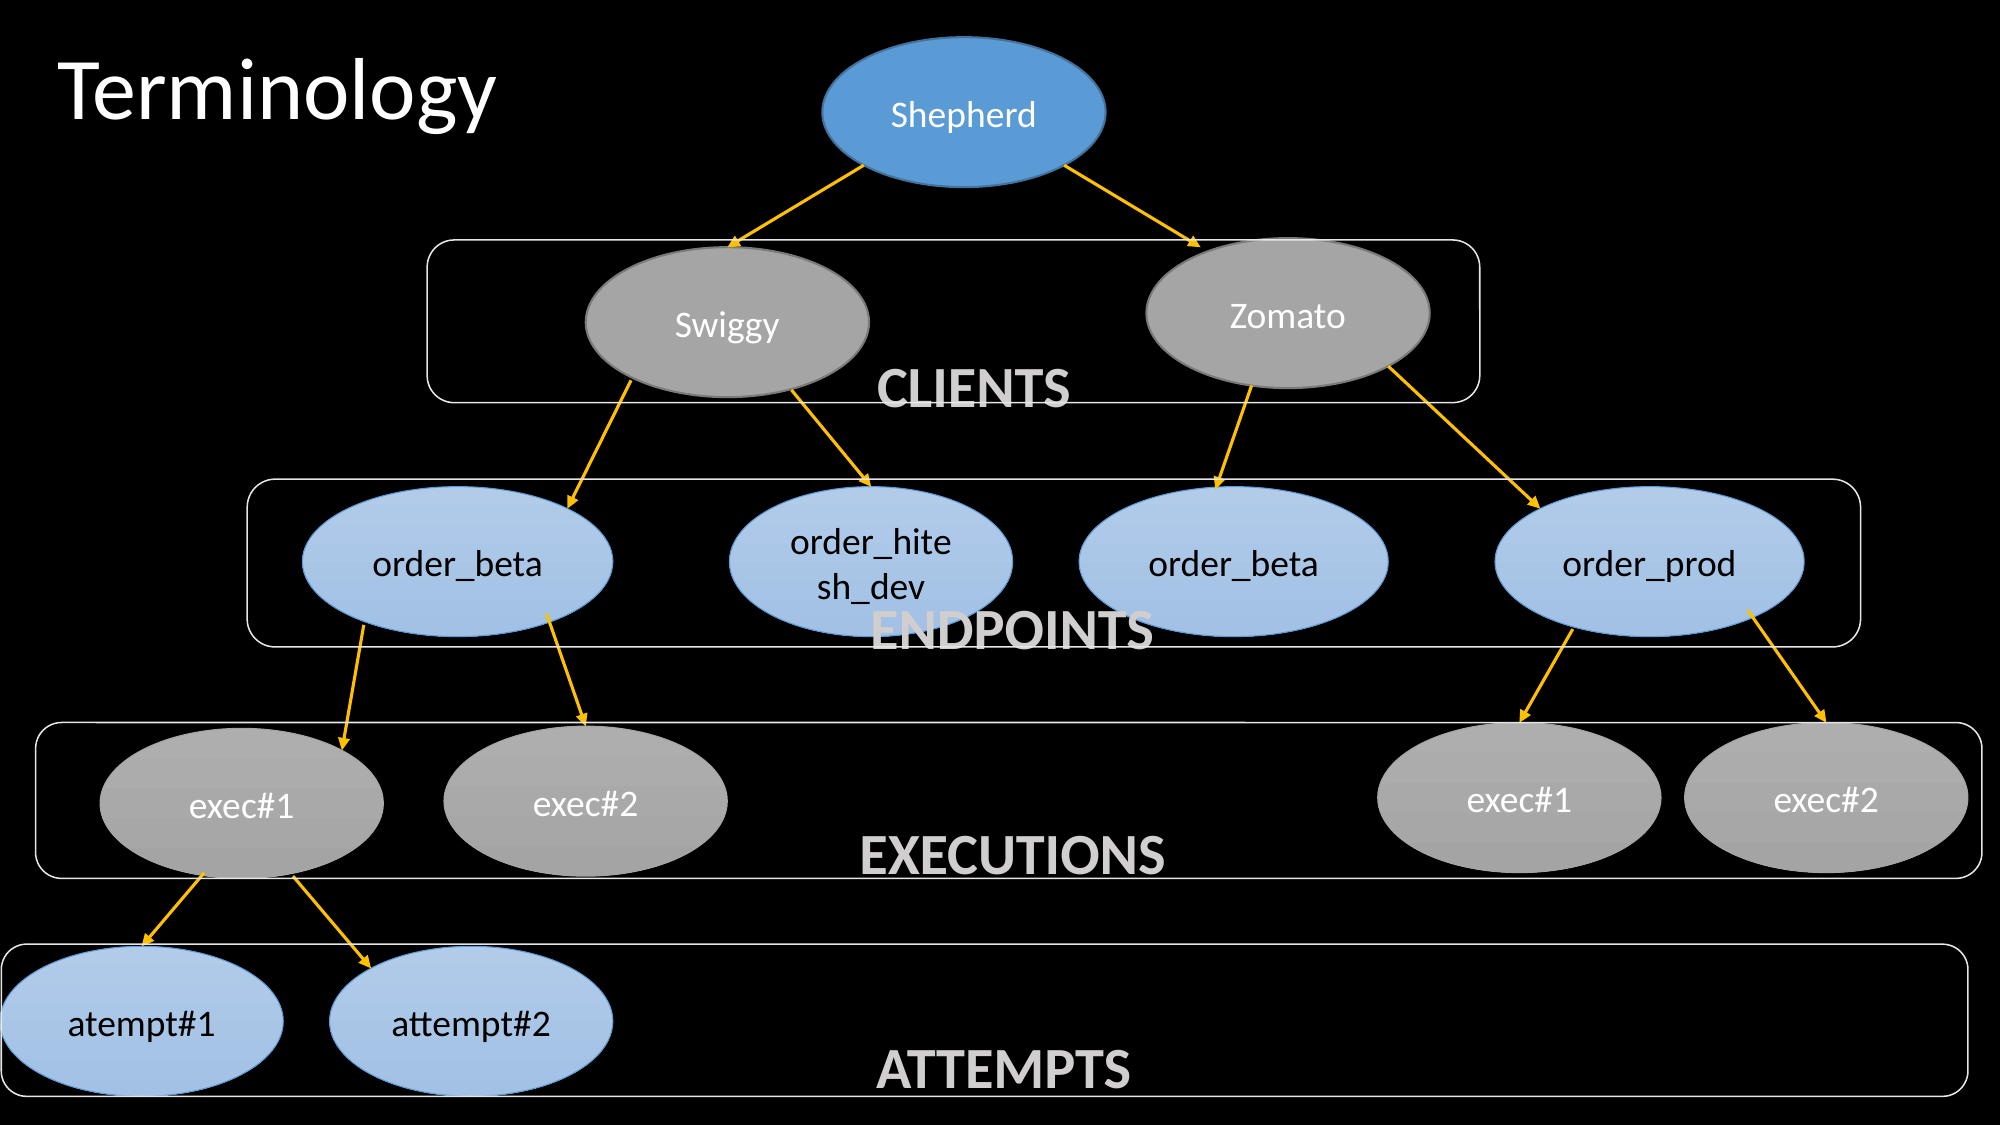

# Terminology
Shepherd
Zomato

Swiggy
CLIENTS

order_beta
order_hitesh_dev
order_beta
order_prod
ENDPOINTS

exec#1
exec#2
exec#2
exec#1
EXECUTIONS

atempt#1
attempt#2
ATTEMPTS